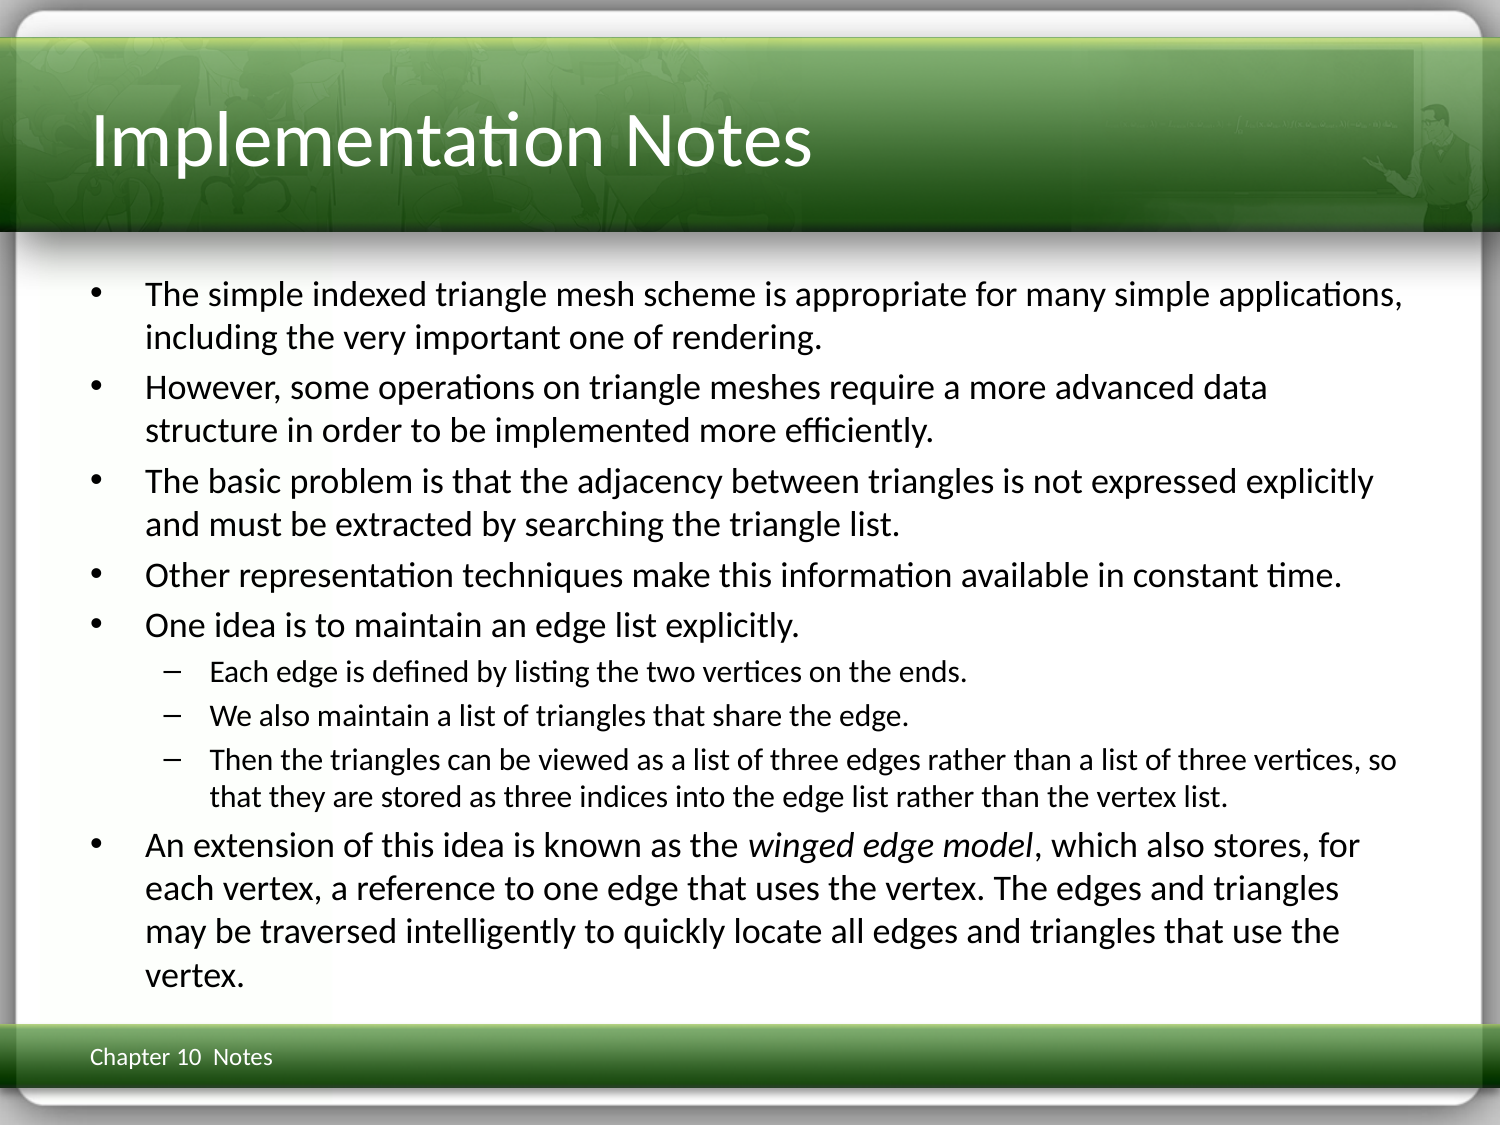

# Implementation Notes
The simple indexed triangle mesh scheme is appropriate for many simple applications, including the very important one of rendering.
However, some operations on triangle meshes require a more advanced data structure in order to be implemented more efficiently.
The basic problem is that the adjacency between triangles is not expressed explicitly and must be extracted by searching the triangle list.
Other representation techniques make this information available in constant time.
One idea is to maintain an edge list explicitly.
Each edge is defined by listing the two vertices on the ends.
We also maintain a list of triangles that share the edge.
Then the triangles can be viewed as a list of three edges rather than a list of three vertices, so that they are stored as three indices into the edge list rather than the vertex list.
An extension of this idea is known as the winged edge model, which also stores, for each vertex, a reference to one edge that uses the vertex. The edges and triangles may be traversed intelligently to quickly locate all edges and triangles that use the vertex.
Chapter 10  Notes
3D Math Primer for Graphics & Game Dev
94